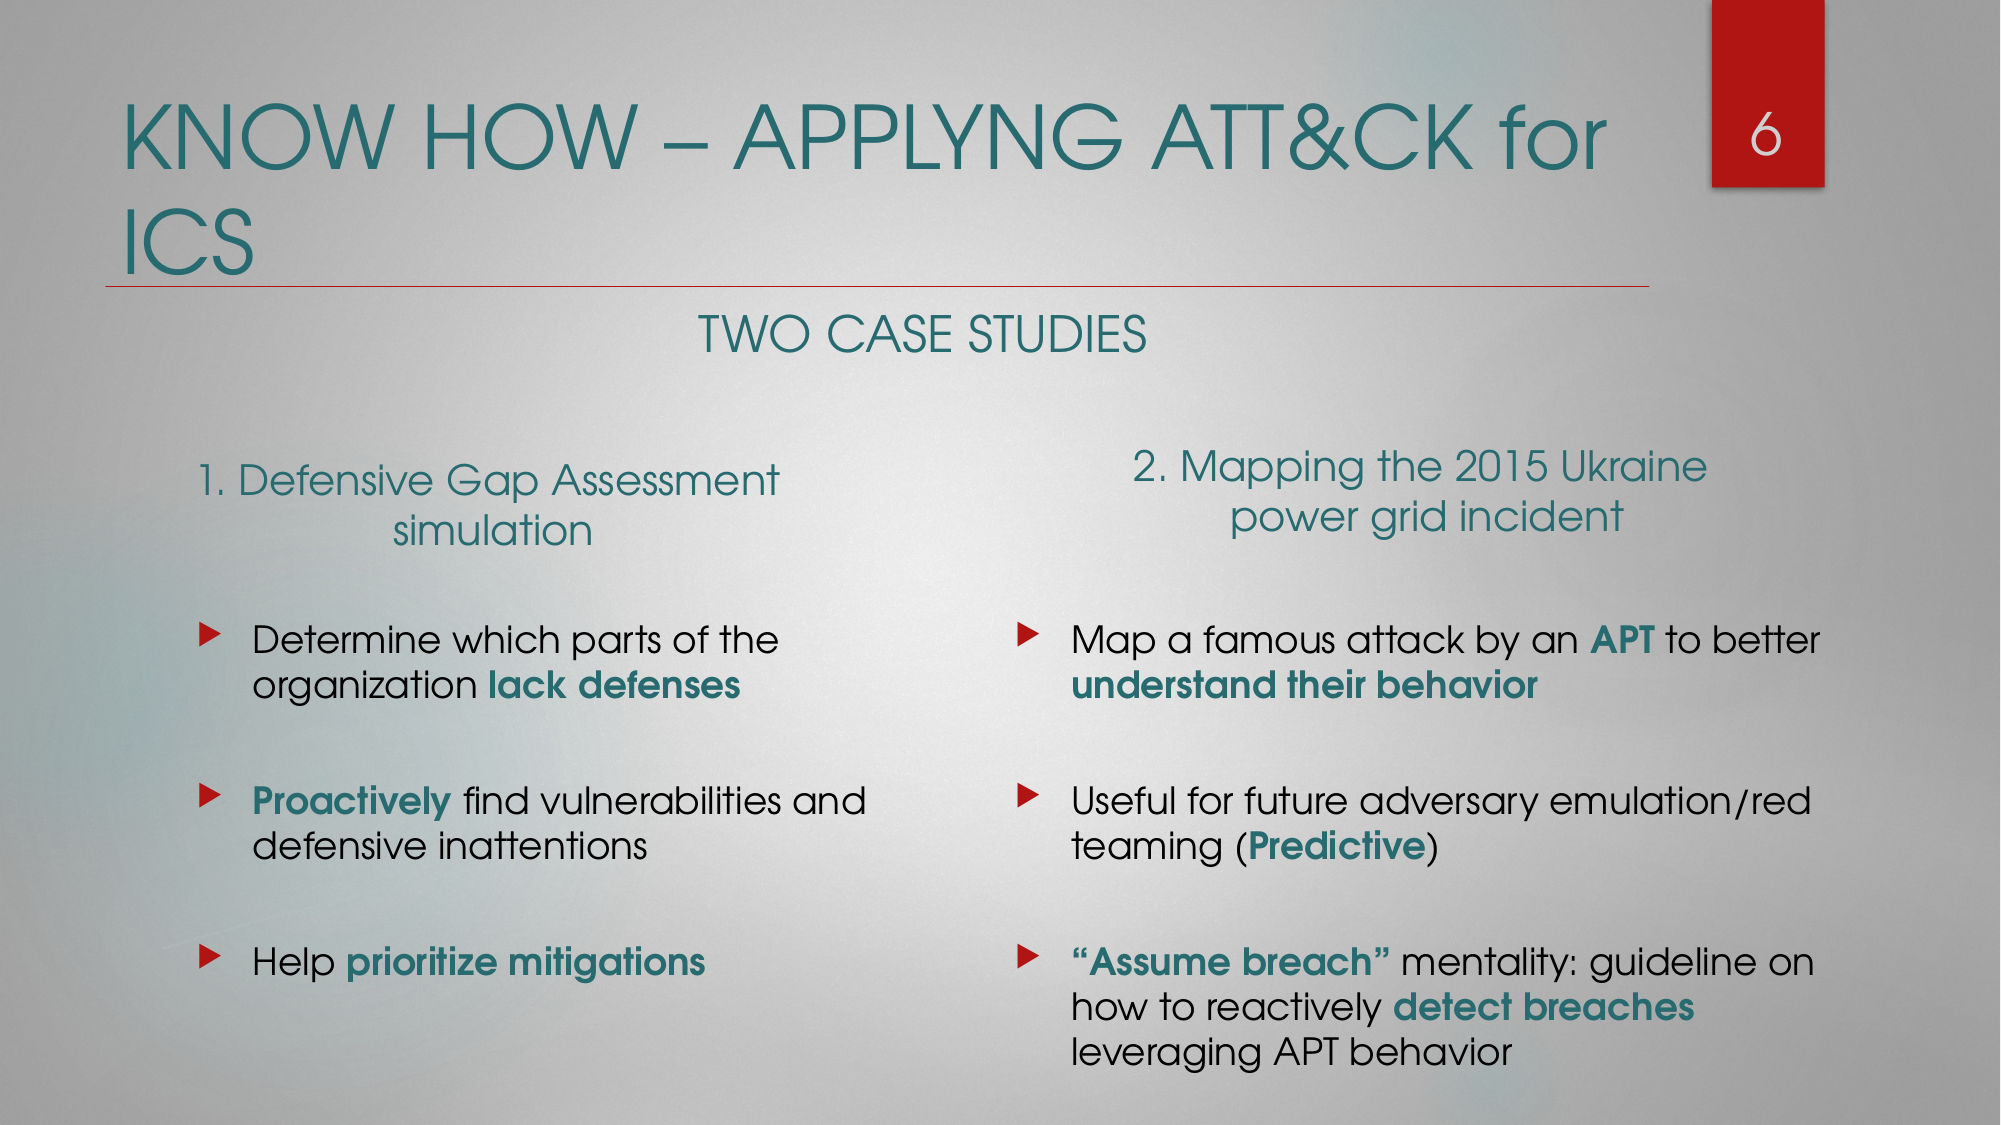

6
# KNOW HOW – APPLYNG ATT&CK for ICS
TWO CASE STUDIES
2. Mapping the 2015 Ukraine
 power grid incident
1. Defensive Gap Assessment
simulation
Determine which parts of the organization lack defenses
Proactively find vulnerabilities and defensive inattentions
Help prioritize mitigations
Map a famous attack by an APT to better understand their behavior
Useful for future adversary emulation/red teaming (Predictive)
“Assume breach” mentality: guideline on how to reactively detect breaches leveraging APT behavior